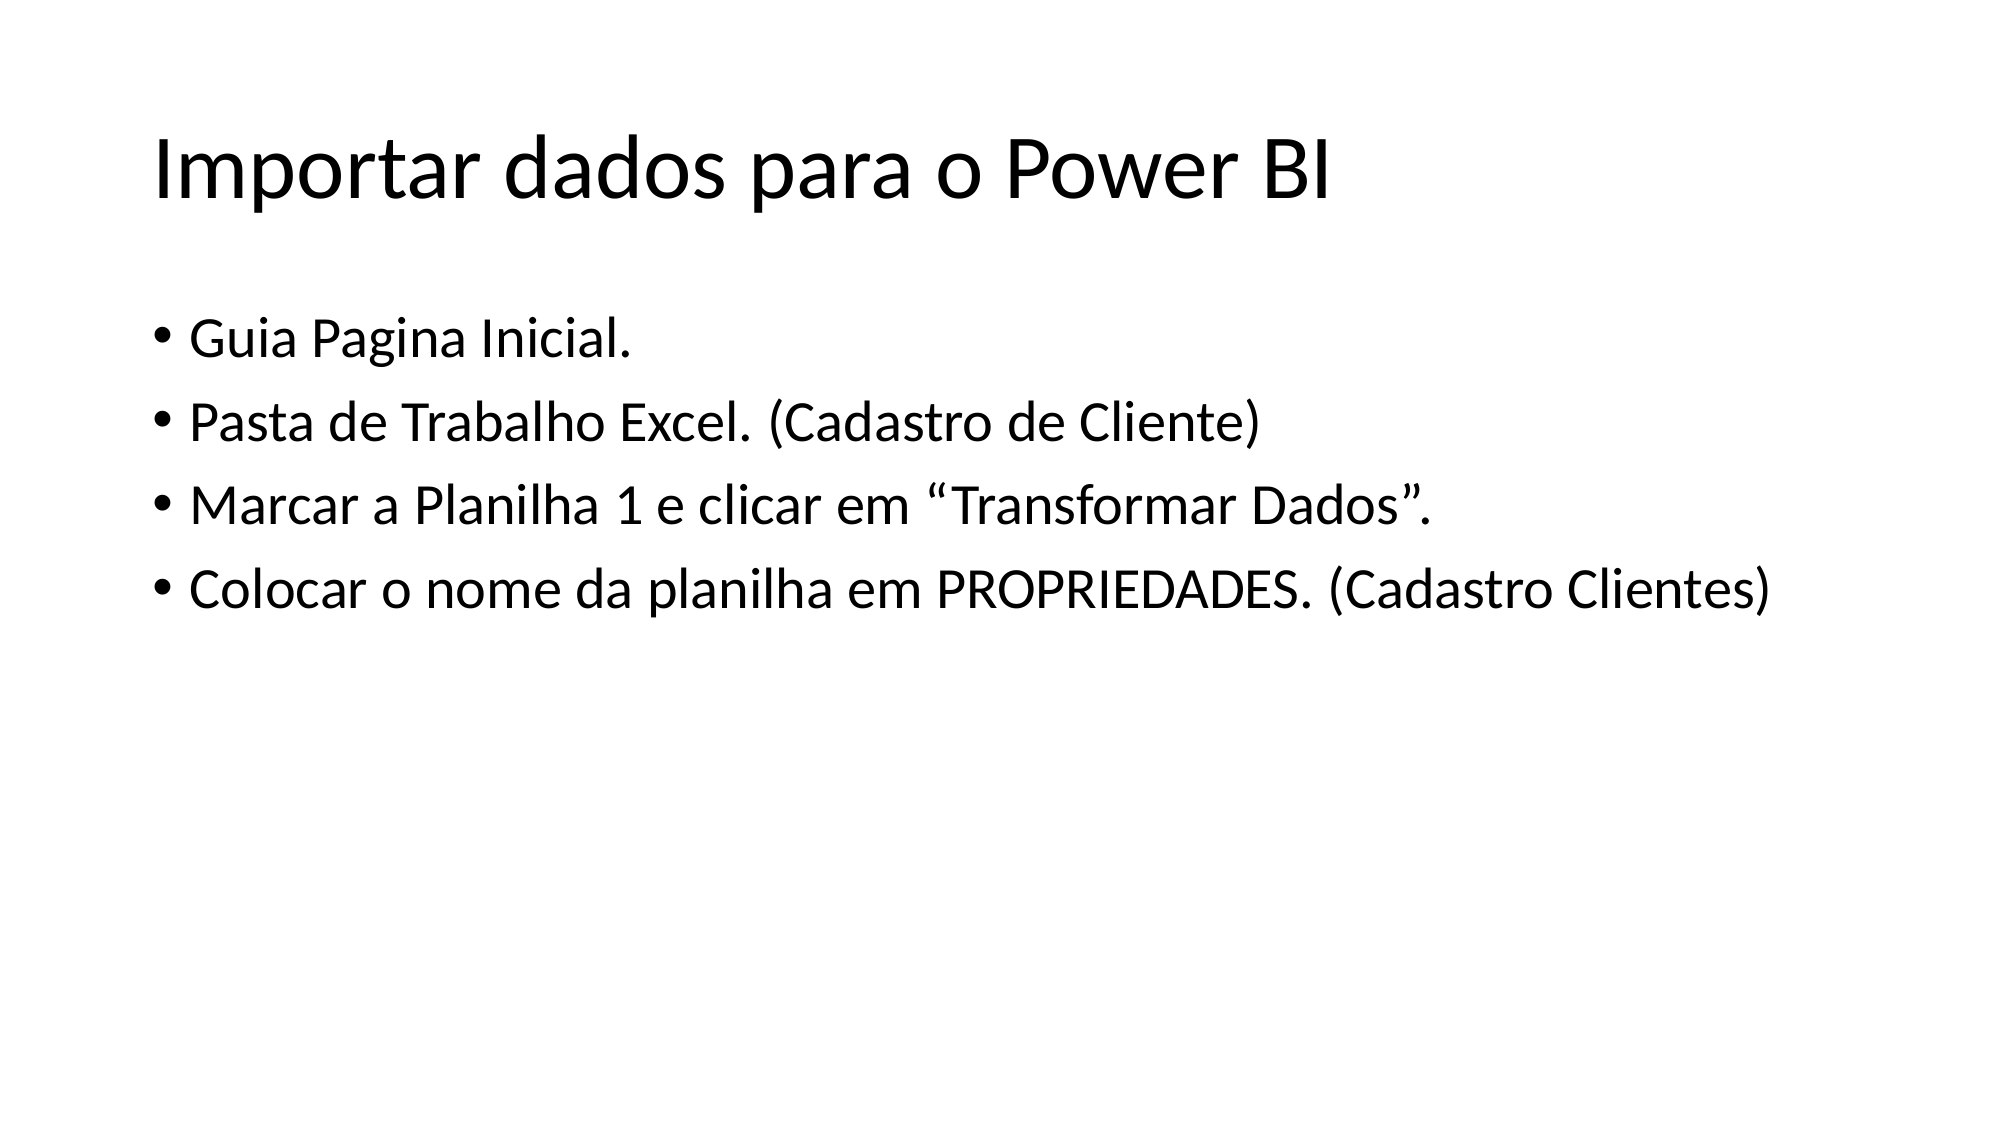

# Importar dados para o Power BI
Guia Pagina Inicial.
Pasta de Trabalho Excel. (Cadastro de Cliente)
Marcar a Planilha 1 e clicar em “Transformar Dados”.
Colocar o nome da planilha em PROPRIEDADES. (Cadastro Clientes)